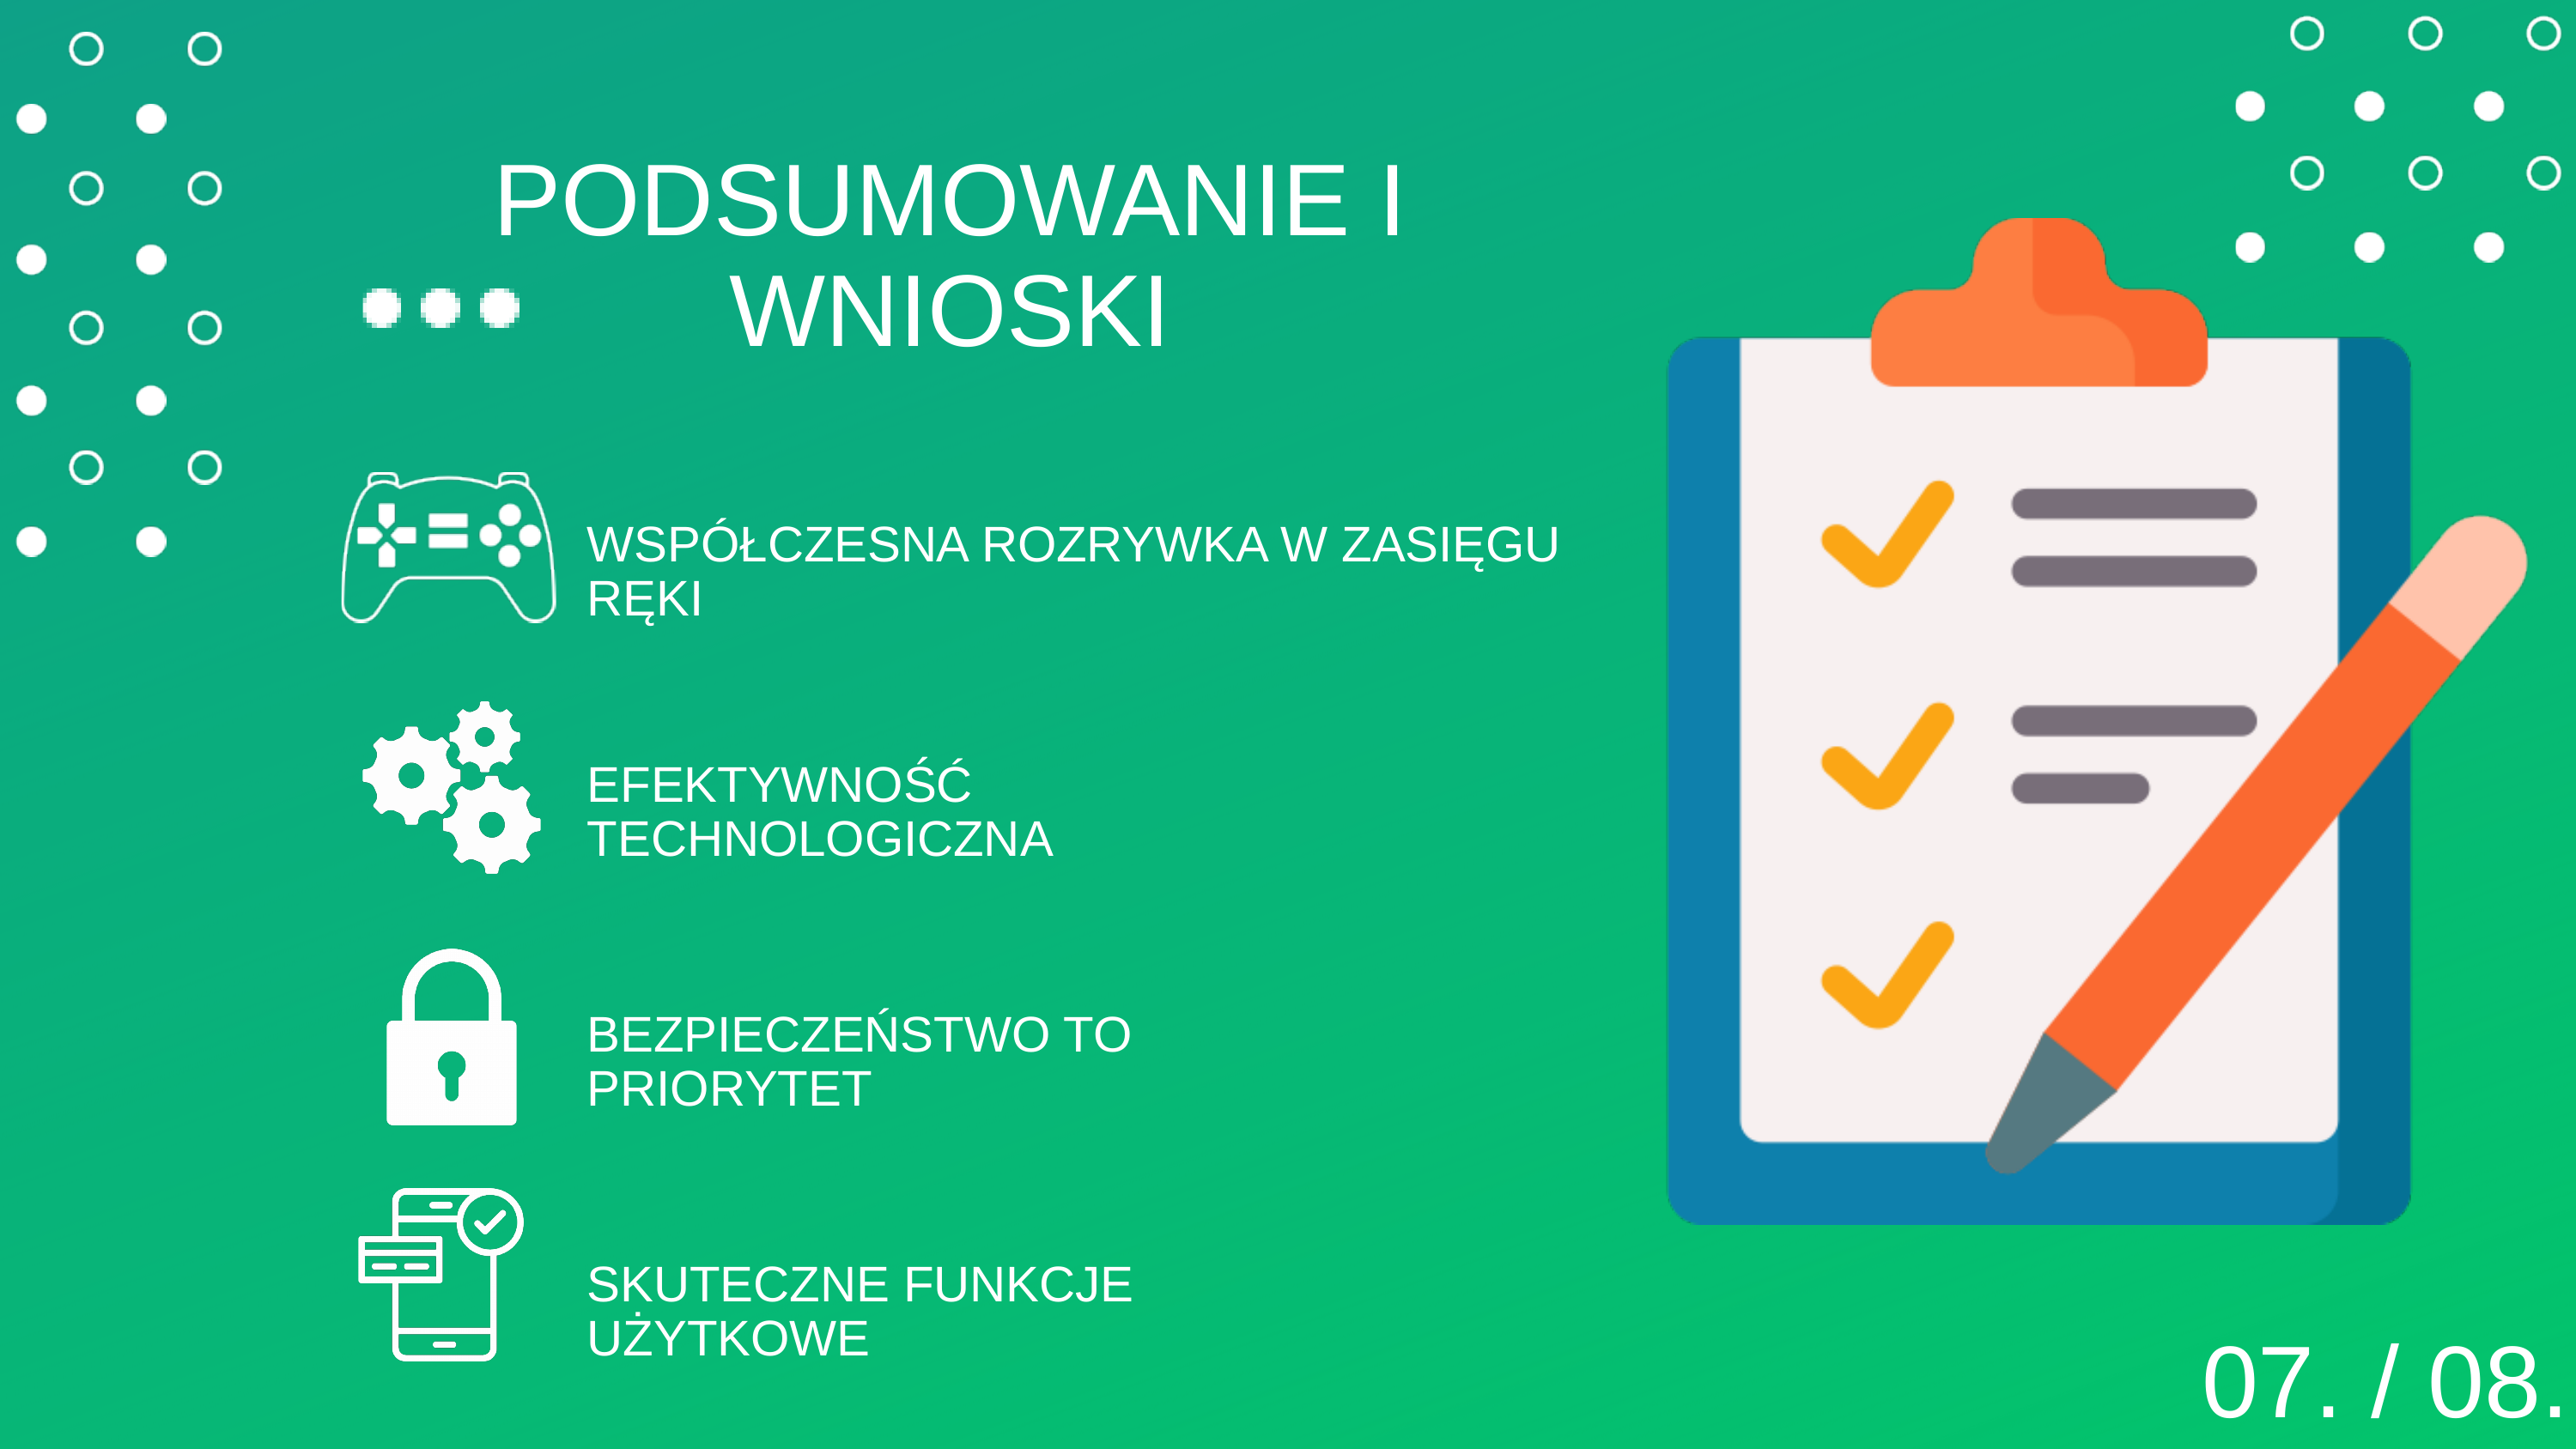

PODSUMOWANIE I WNIOSKI

WSPÓŁCZESNA ROZRYWKA W ZASIĘGU RĘKI

EFEKTYWNOŚĆ TECHNOLOGICZNA

BEZPIECZEŃSTWO TO PRIORYTET

SKUTECZNE FUNKCJE UŻYTKOWE
07. / 08.